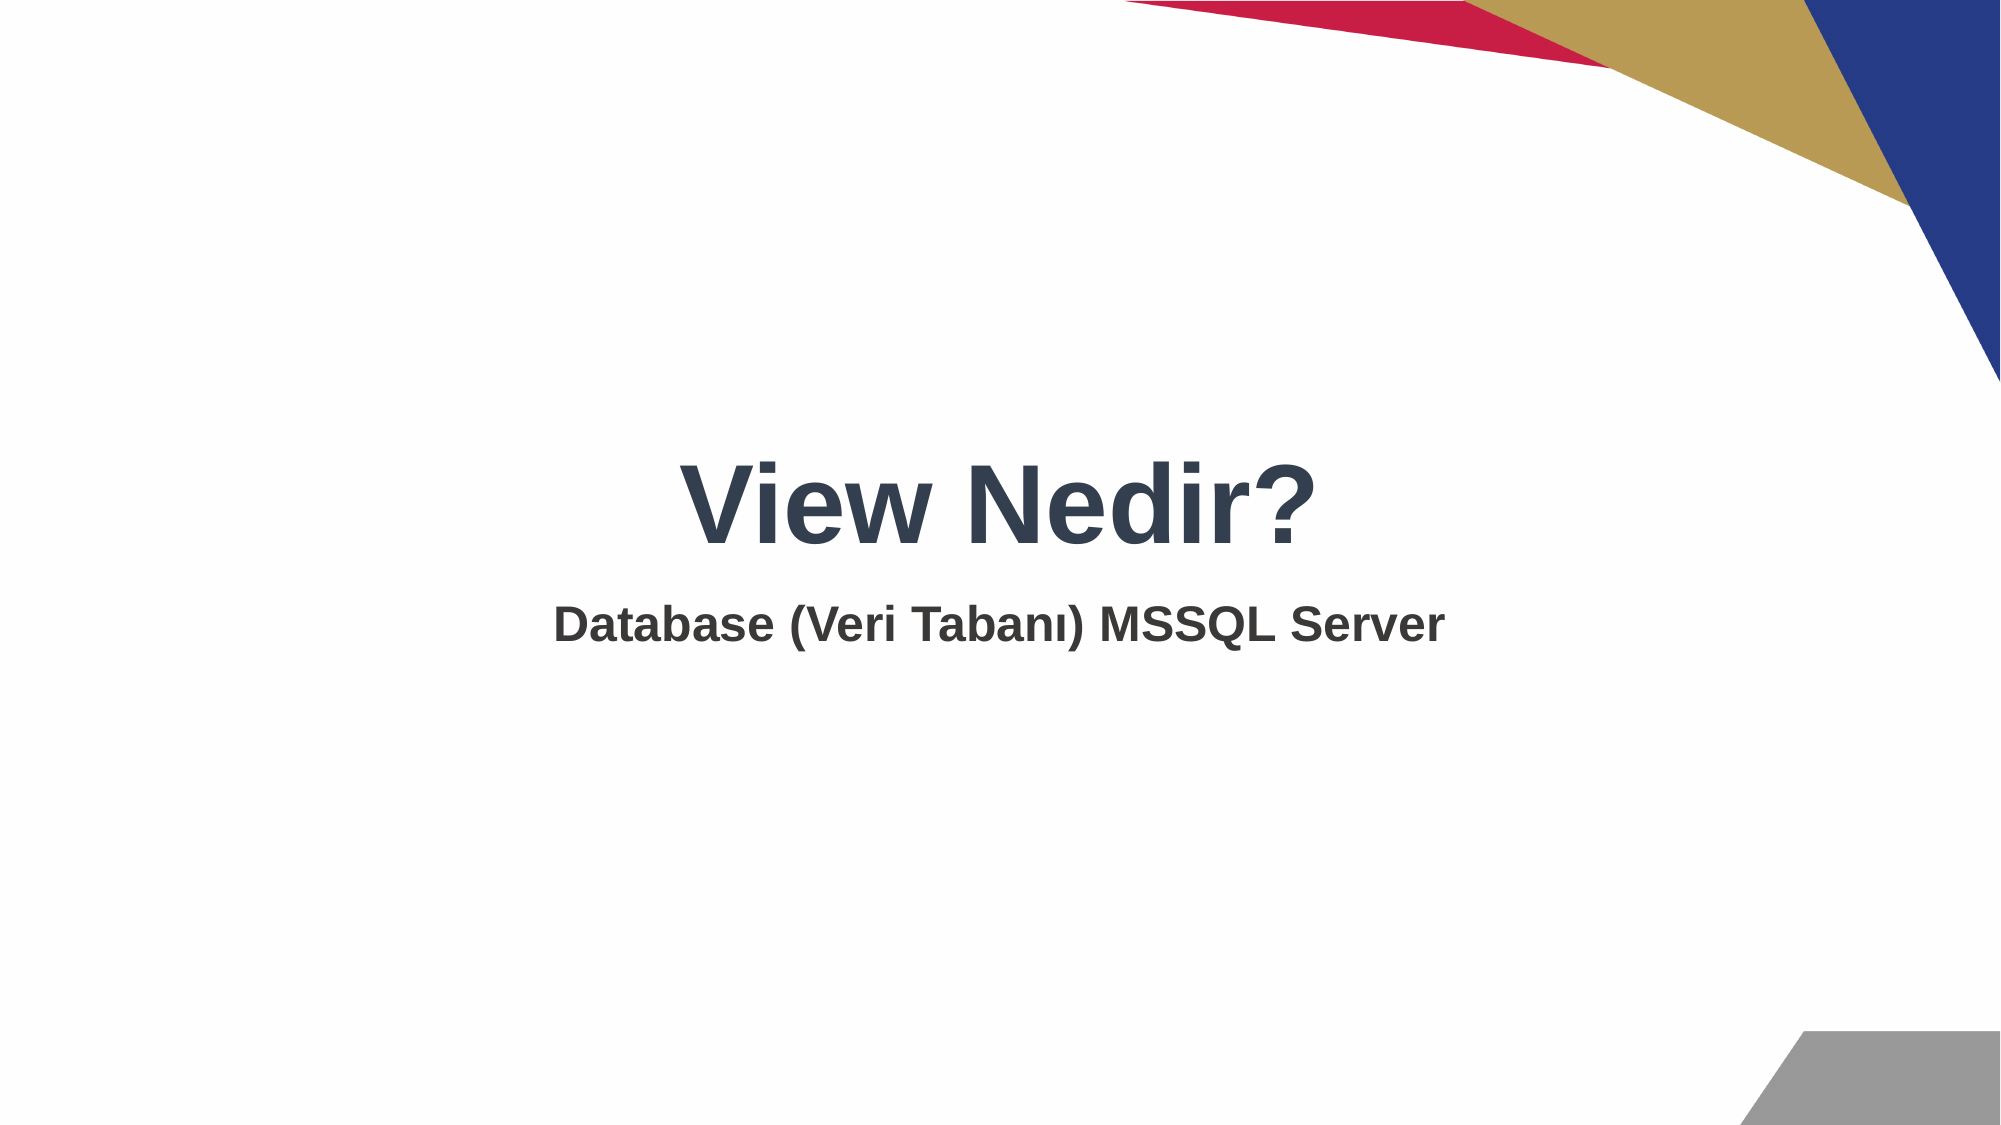

# View Nedir?
Database (Veri Tabanı) MSSQL Server